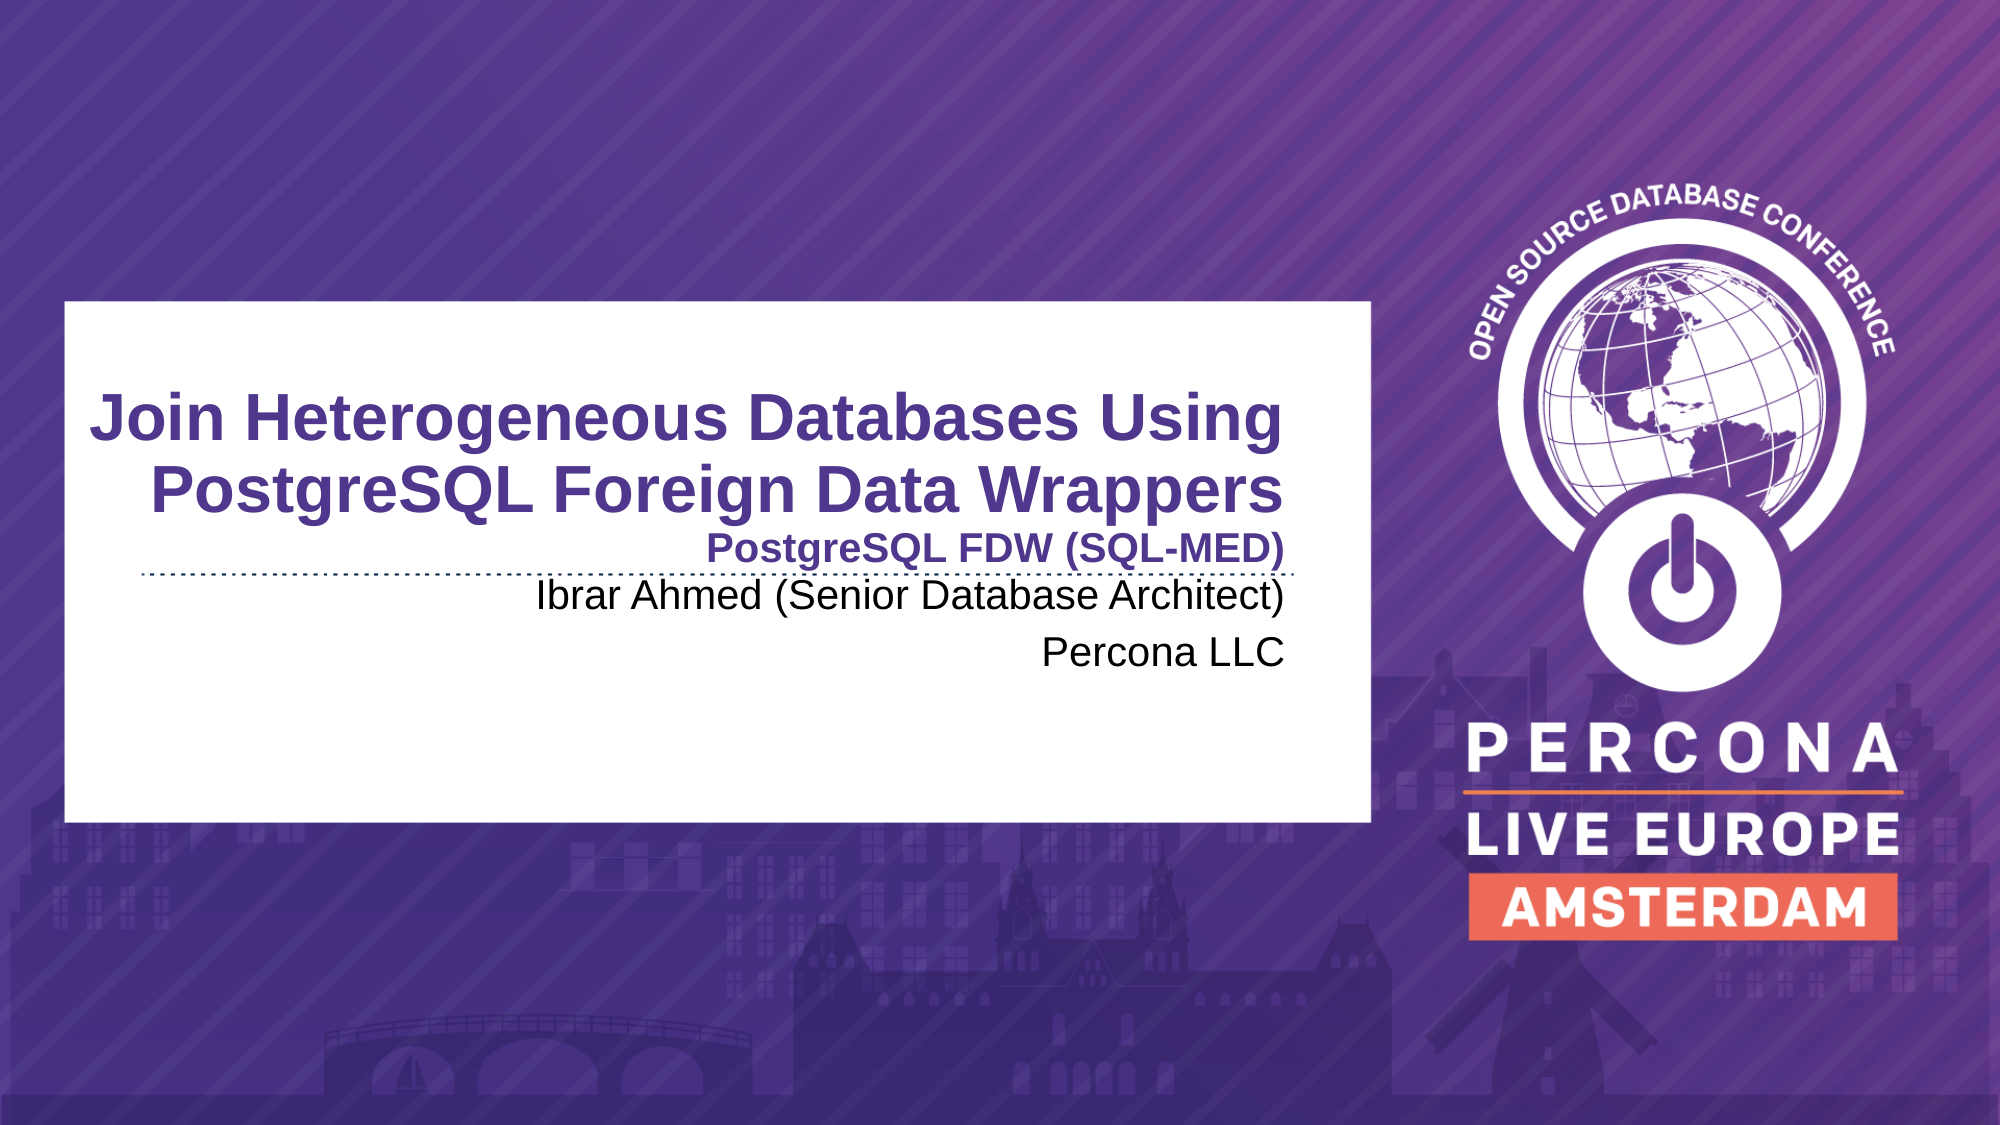

# Join Heterogeneous Databases Using PostgreSQL Foreign Data Wrappers PostgreSQL FDW (SQL-MED)
Ibrar Ahmed (Senior Database Architect)
Percona LLC